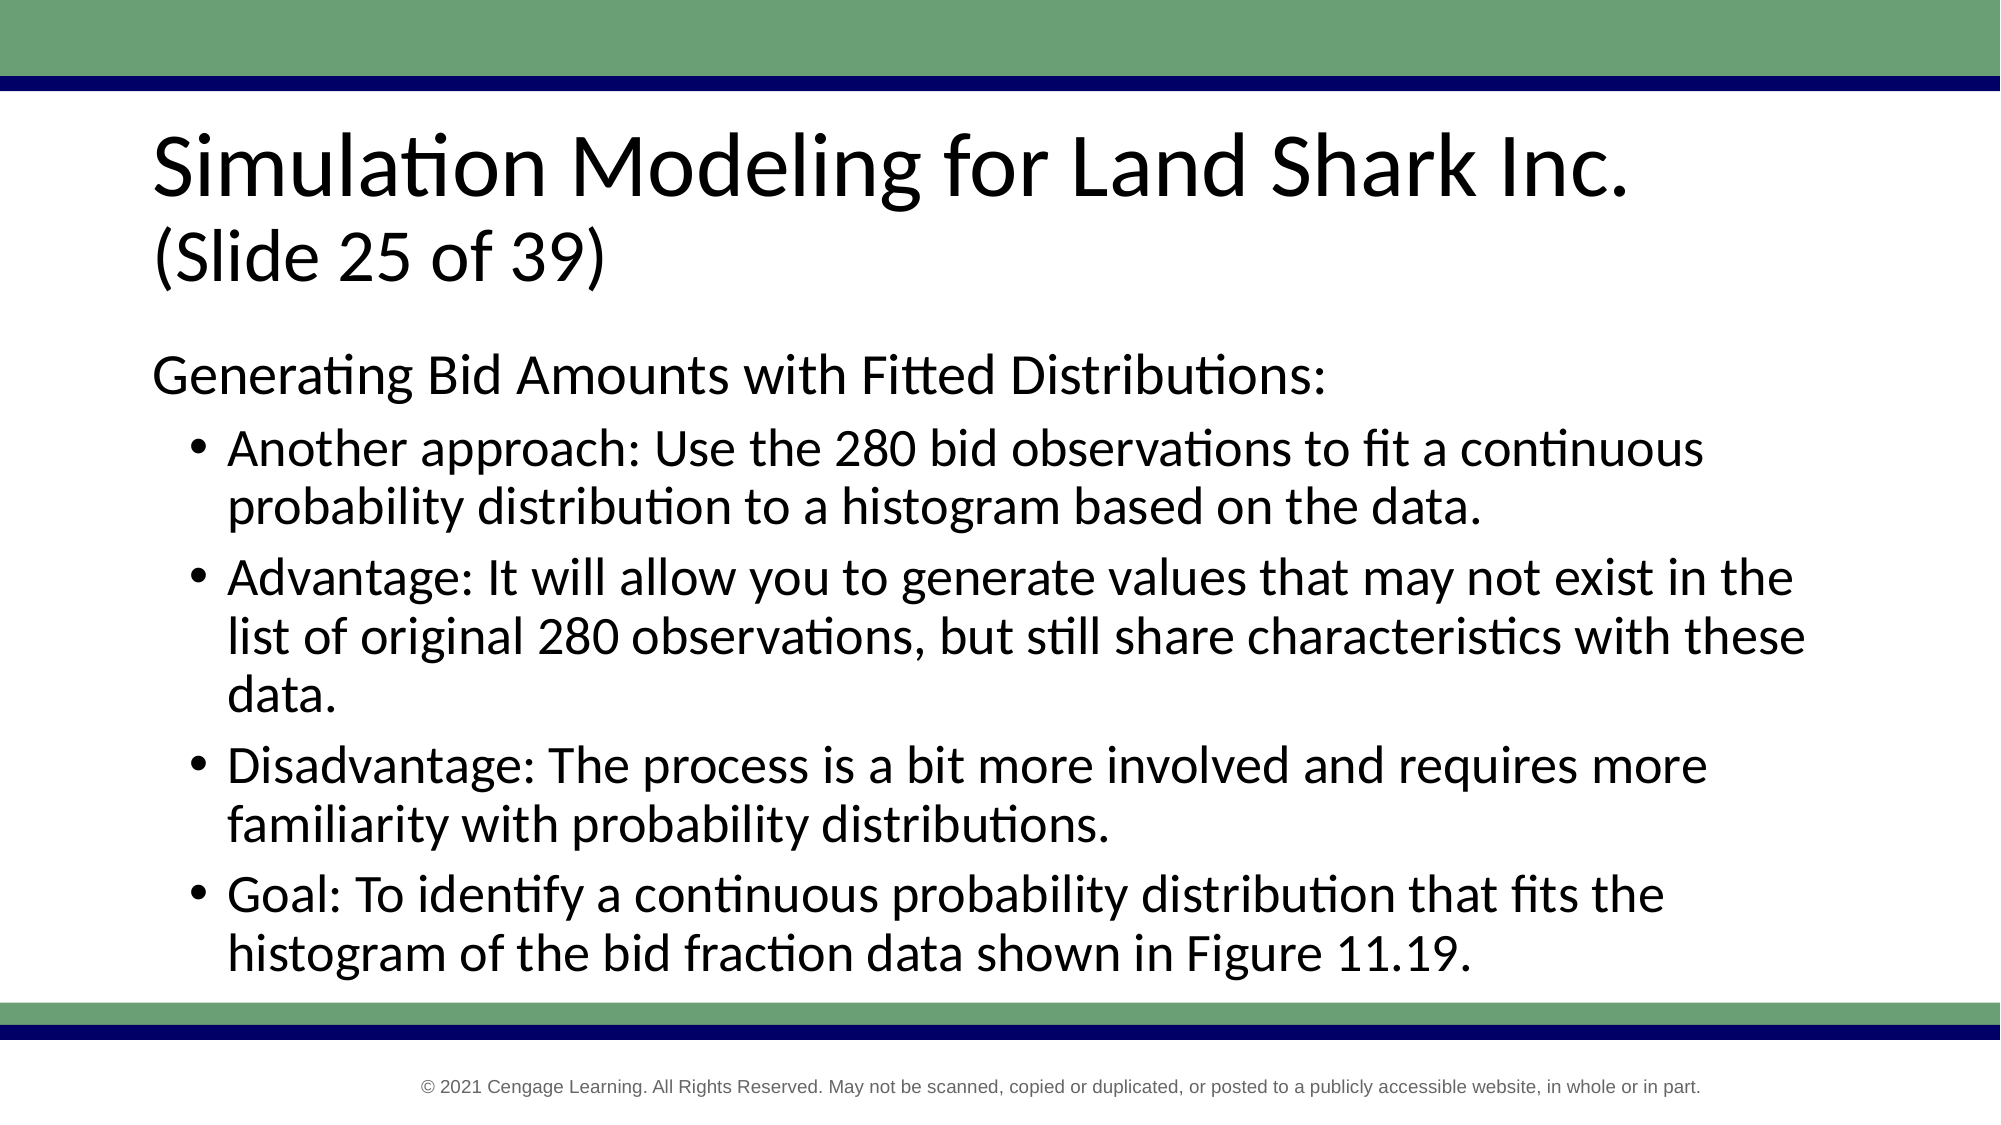

# Simulation Modeling for Land Shark Inc. (Slide 25 of 39)
Generating Bid Amounts with Fitted Distributions:
Another approach: Use the 280 bid observations to fit a continuous probability distribution to a histogram based on the data.
Advantage: It will allow you to generate values that may not exist in the list of original 280 observations, but still share characteristics with these data.
Disadvantage: The process is a bit more involved and requires more familiarity with probability distributions.
Goal: To identify a continuous probability distribution that fits the histogram of the bid fraction data shown in Figure 11.19.